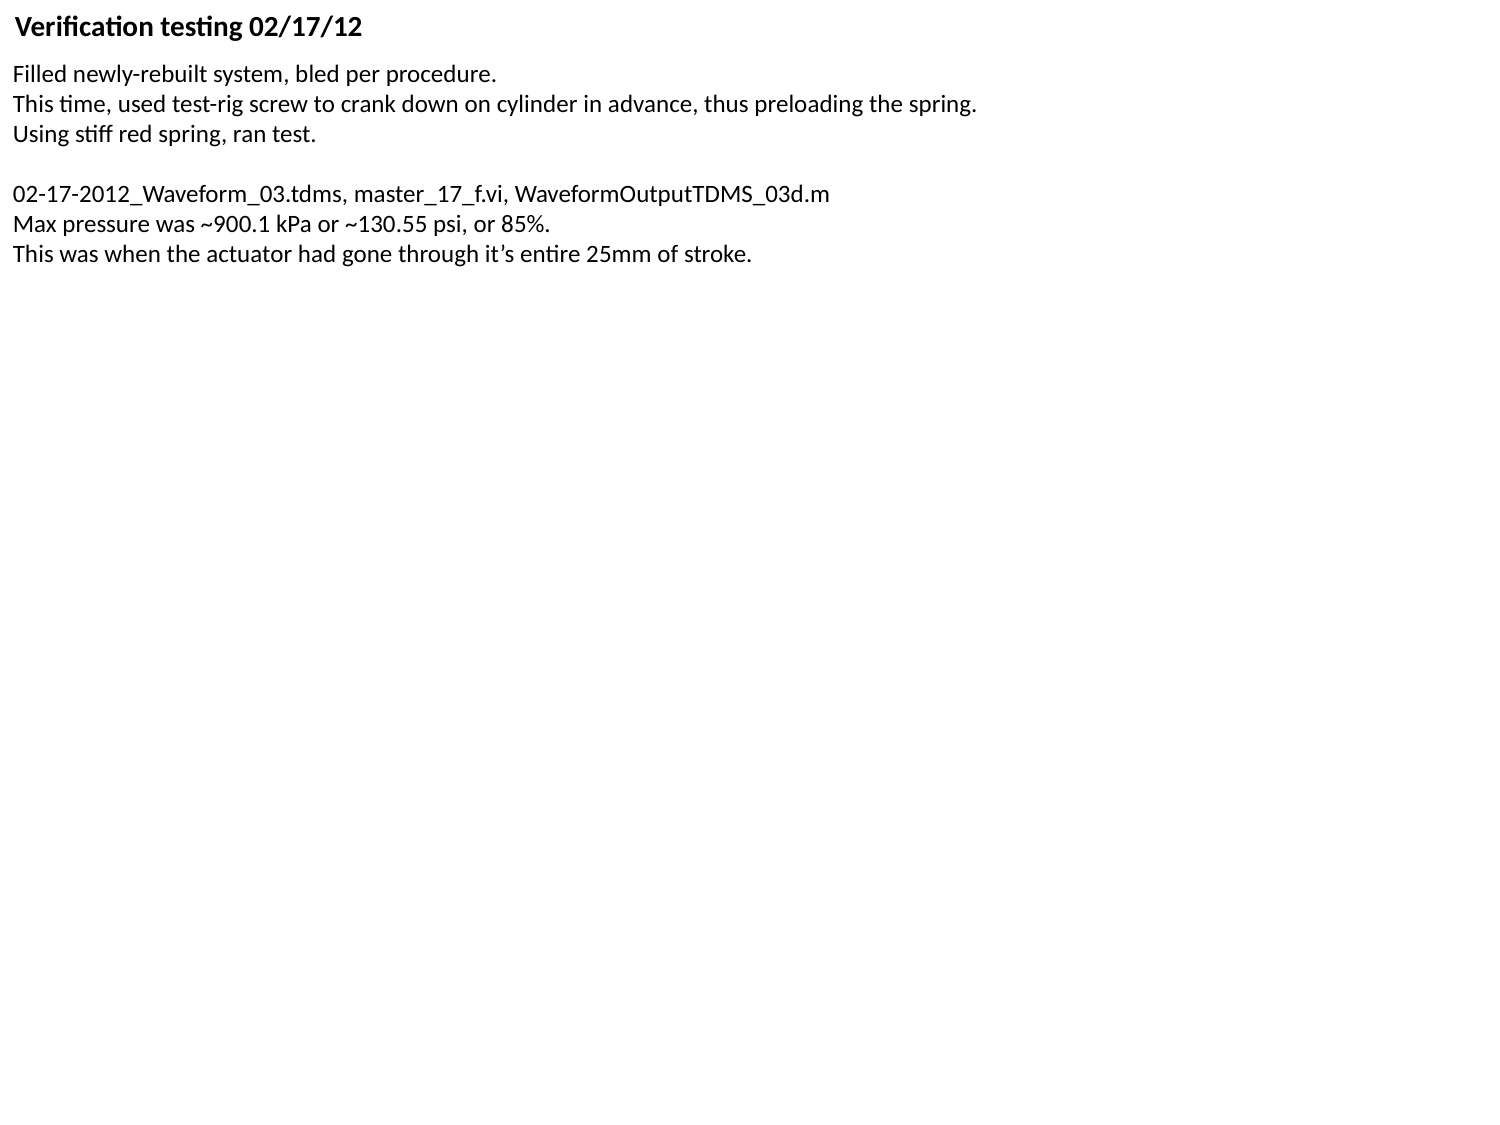

Verification testing 02/17/12
Filled newly-rebuilt system, bled per procedure.
This time, used test-rig screw to crank down on cylinder in advance, thus preloading the spring.
Using stiff red spring, ran test.

02-17-2012_Waveform_03.tdms, master_17_f.vi, WaveformOutputTDMS_03d.m
Max pressure was ~900.1 kPa or ~130.55 psi, or 85%.
This was when the actuator had gone through it’s entire 25mm of stroke.